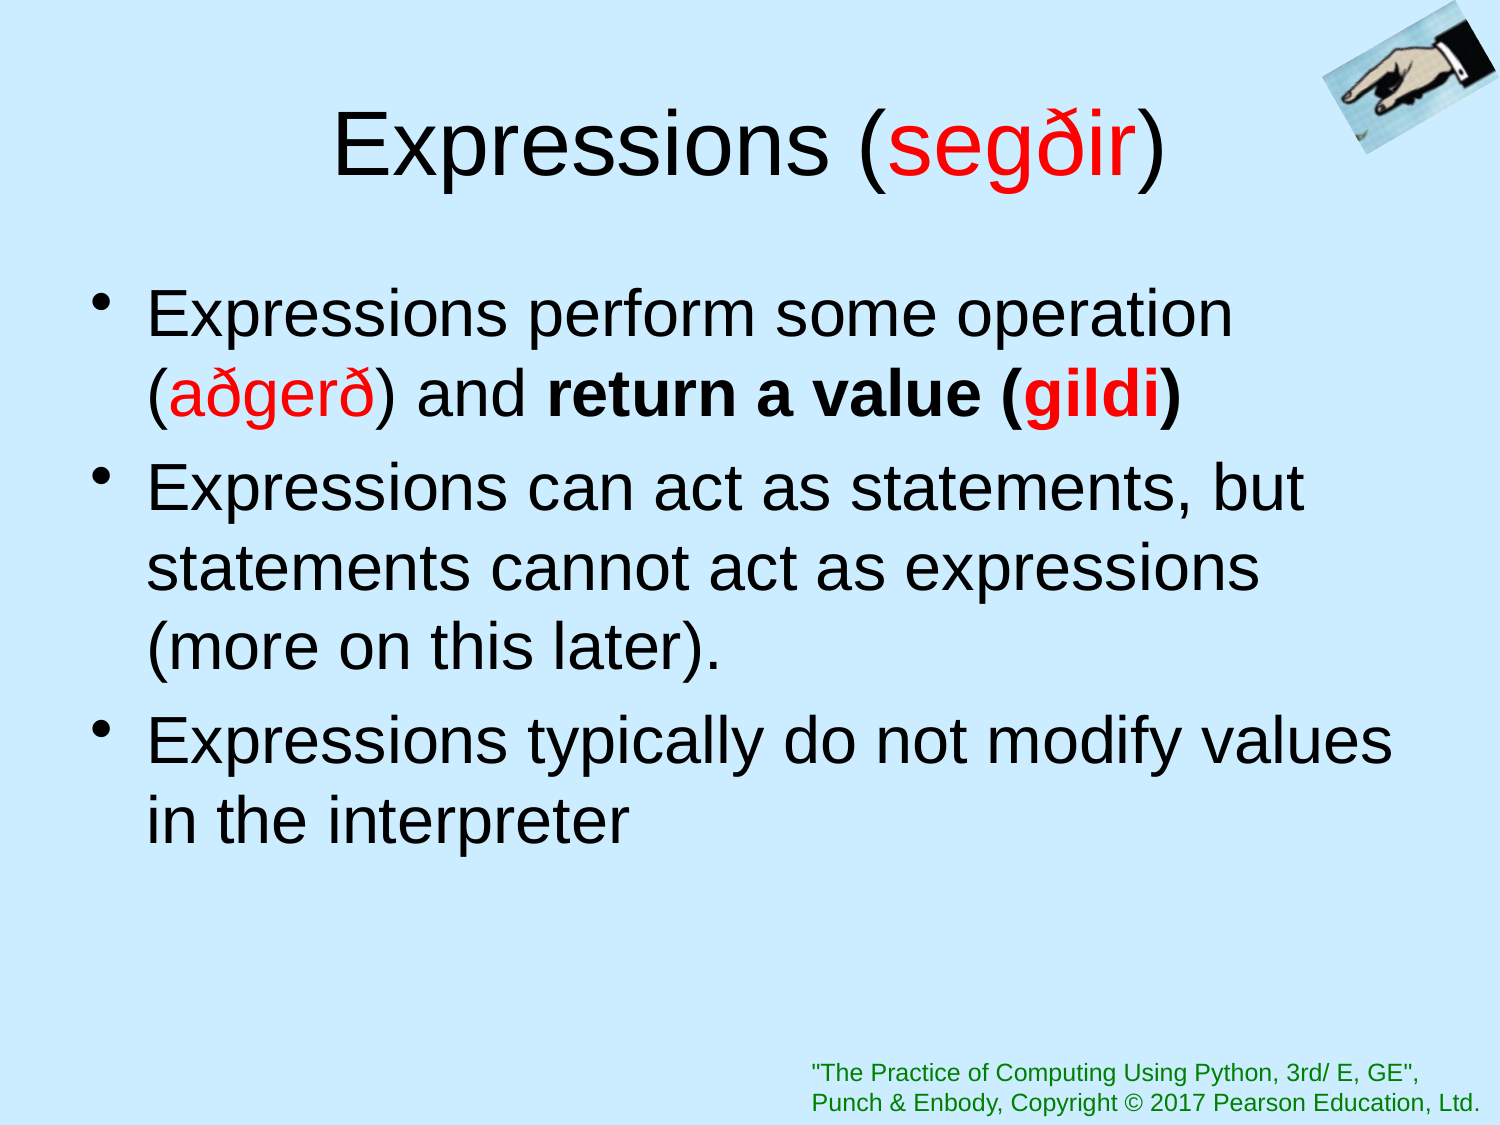

# Expressions (segðir)
Expressions perform some operation (aðgerð) and return a value (gildi)
Expressions can act as statements, but statements cannot act as expressions (more on this later).
Expressions typically do not modify values in the interpreter